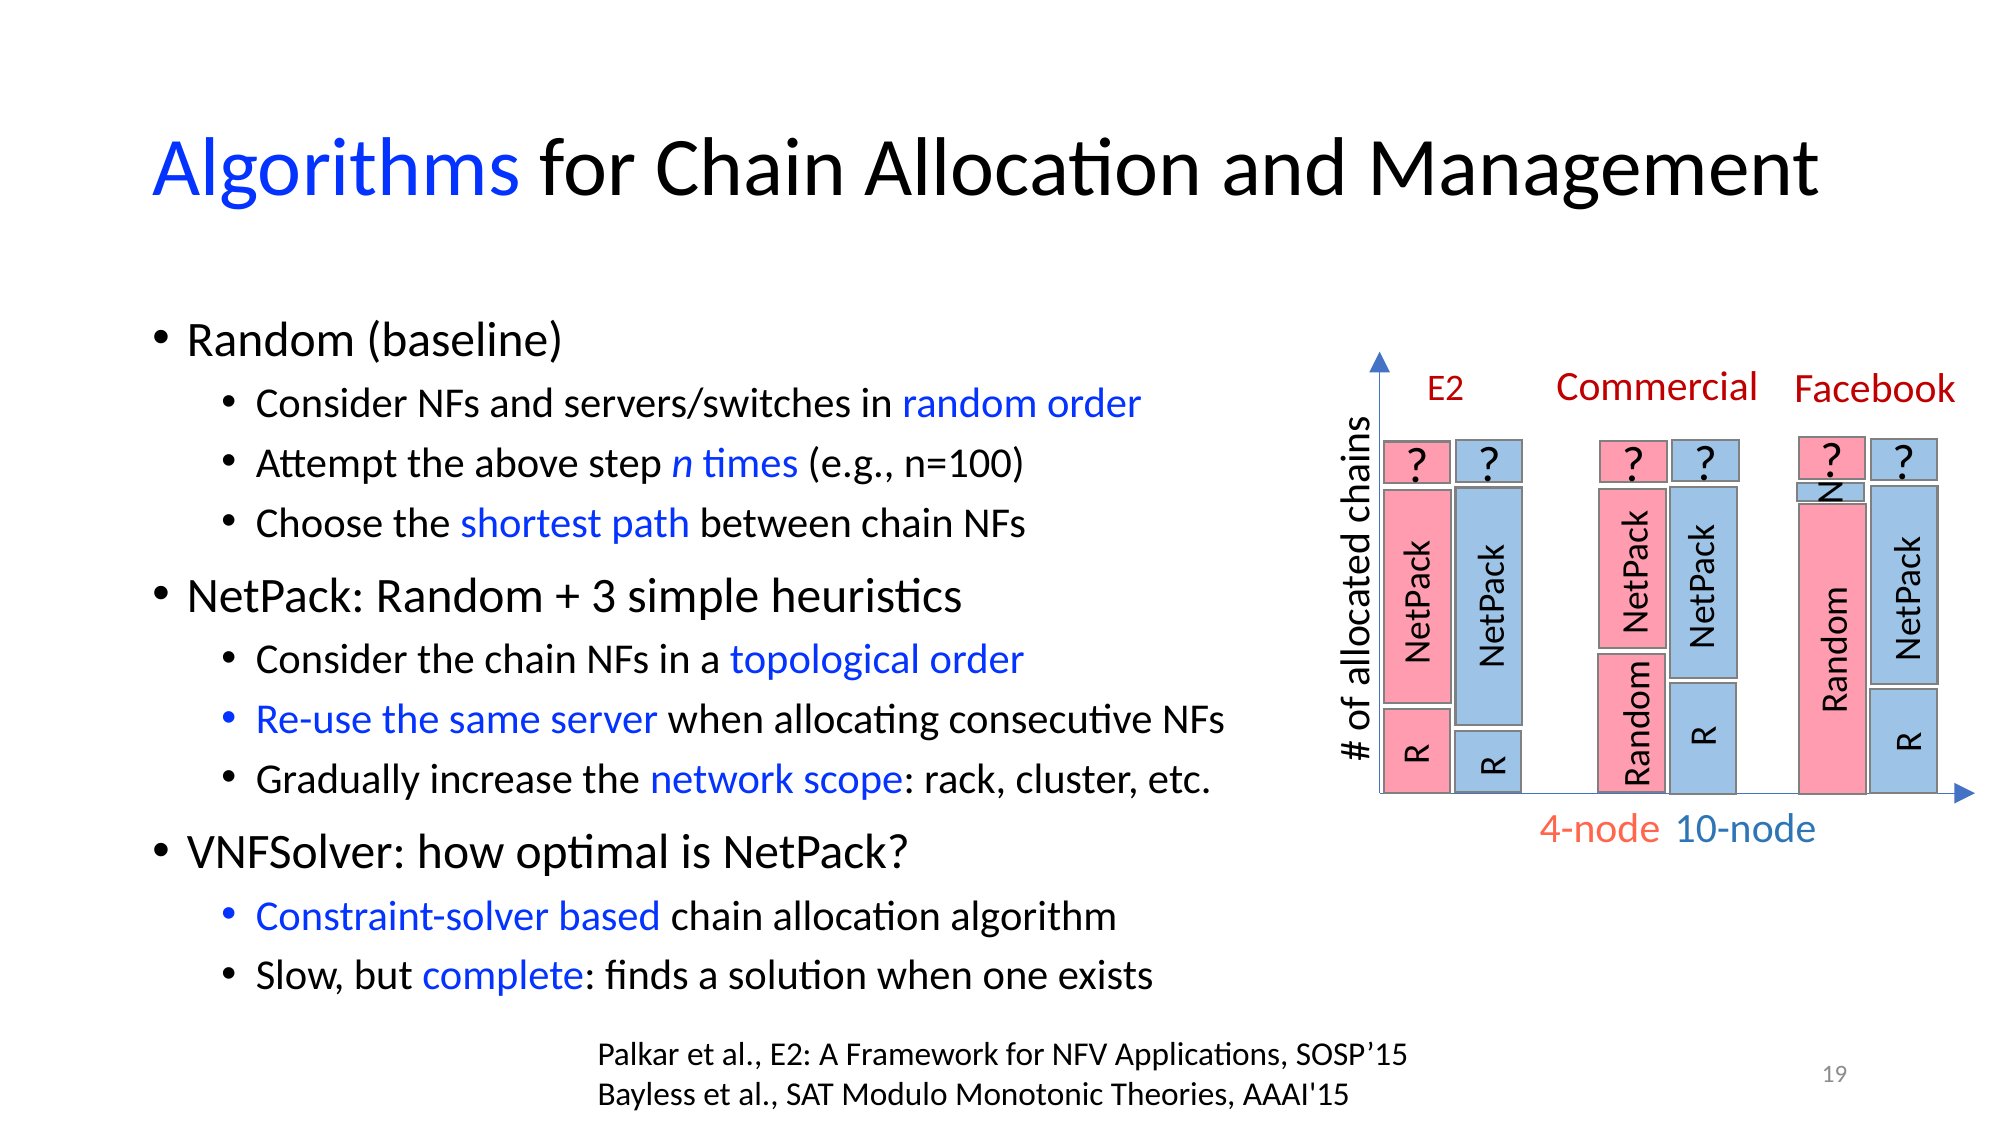

# Algorithms for Chain Allocation and Management
Random (baseline)
Consider NFs and servers/switches in random order
Attempt the above step n times (e.g., n=100)
Choose the shortest path between chain NFs
NetPack: Random + 3 simple heuristics
Consider the chain NFs in a topological order
Re-use the same server when allocating consecutive NFs
Gradually increase the network scope: rack, cluster, etc.
VNFSolver: how optimal is NetPack?
Constraint-solver based chain allocation algorithm
Slow, but complete: finds a solution when one exists

Commercial
Facebook
E2
?
?
?
?
?
?
N

NetPack

NetPack

NetPack

NetPack

NetPack

Random

Random

R

R

R

R
# of allocated chains
4-node
10-node
Palkar et al., E2: A Framework for NFV Applications, SOSP’15
Bayless et al., SAT Modulo Monotonic Theories, AAAI'15
19